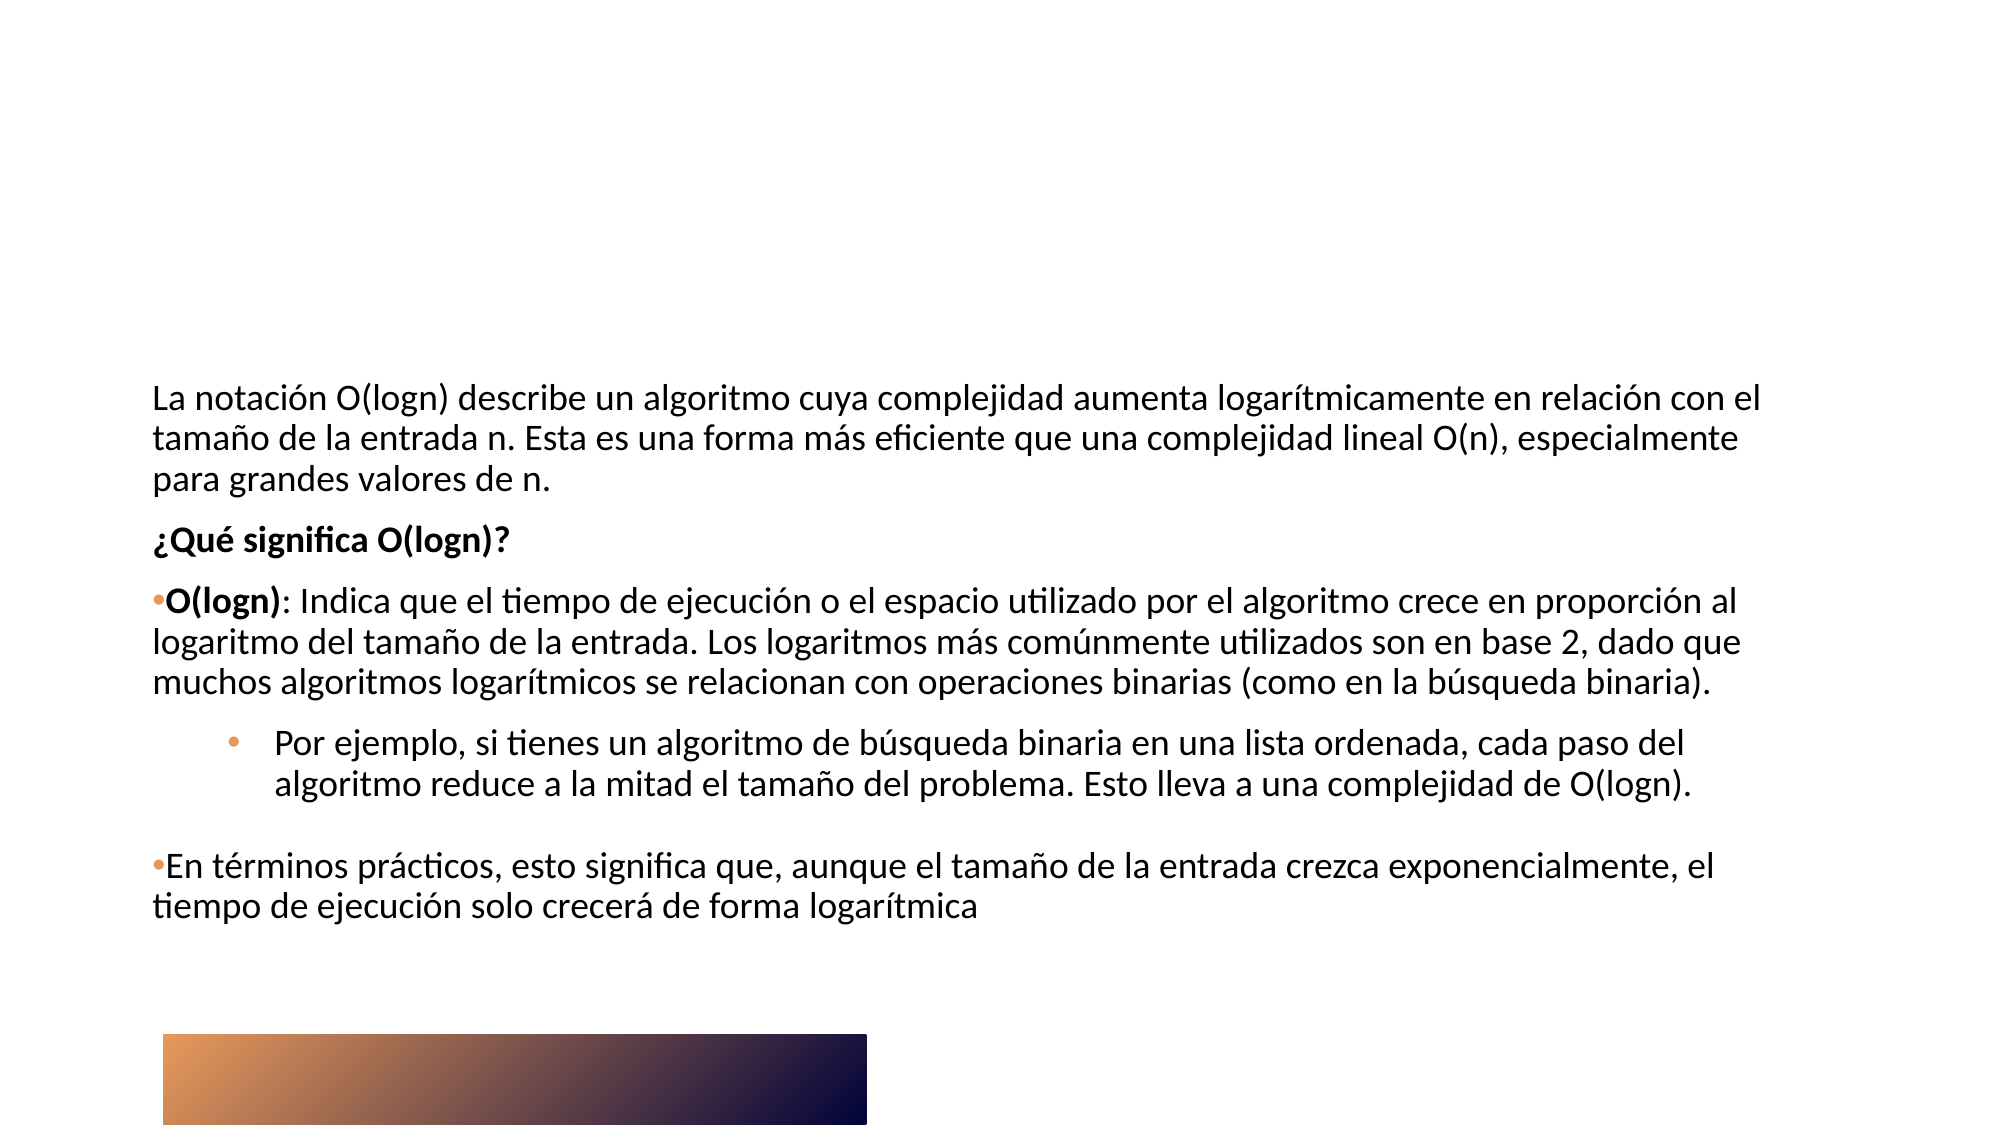

La notación O(log⁡n) describe un algoritmo cuya complejidad aumenta logarítmicamente en relación con el tamaño de la entrada n. Esta es una forma más eficiente que una complejidad lineal O(n), especialmente para grandes valores de n.
¿Qué significa O(logn)?
O(logn): Indica que el tiempo de ejecución o el espacio utilizado por el algoritmo crece en proporción al logaritmo del tamaño de la entrada. Los logaritmos más comúnmente utilizados son en base 2, dado que muchos algoritmos logarítmicos se relacionan con operaciones binarias (como en la búsqueda binaria).
Por ejemplo, si tienes un algoritmo de búsqueda binaria en una lista ordenada, cada paso del algoritmo reduce a la mitad el tamaño del problema. Esto lleva a una complejidad de O(logn).
En términos prácticos, esto significa que, aunque el tamaño de la entrada crezca exponencialmente, el tiempo de ejecución solo crecerá de forma logarítmica